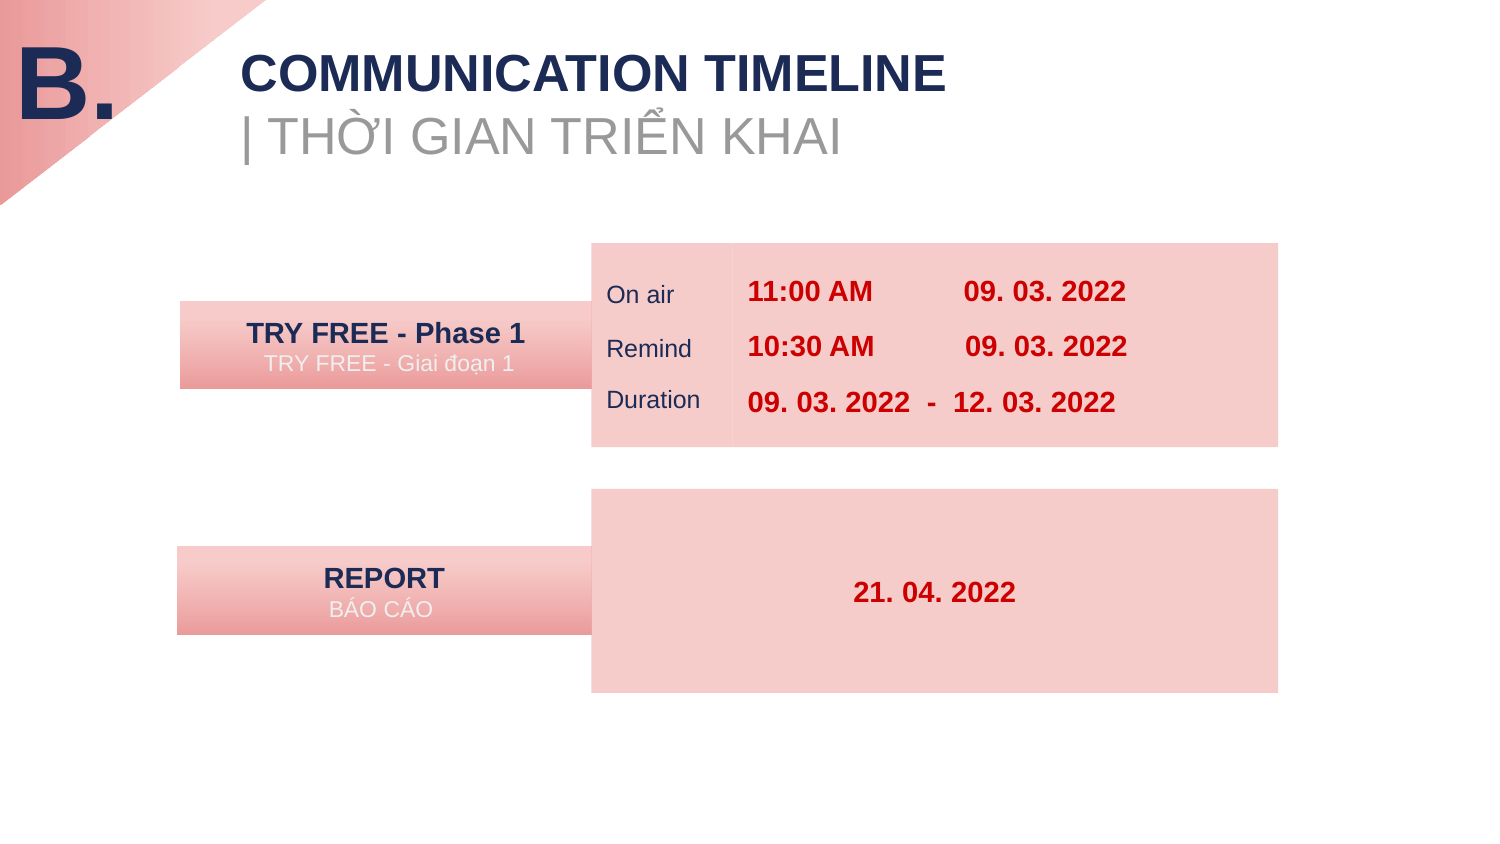

B.
COMMUNICATION TIMELINE
| THỜI GIAN TRIỂN KHAI

On air
Remind
Duration
11:00 AM           09. 03. 2022
10:30 AM           09. 03. 2022
09. 03. 2022  -  12. 03. 2022
# TRY FREE - Phase 1
 TRY FREE - Giai đoạn 1
21. 04. 2022
REPORT
BÁO CÁO